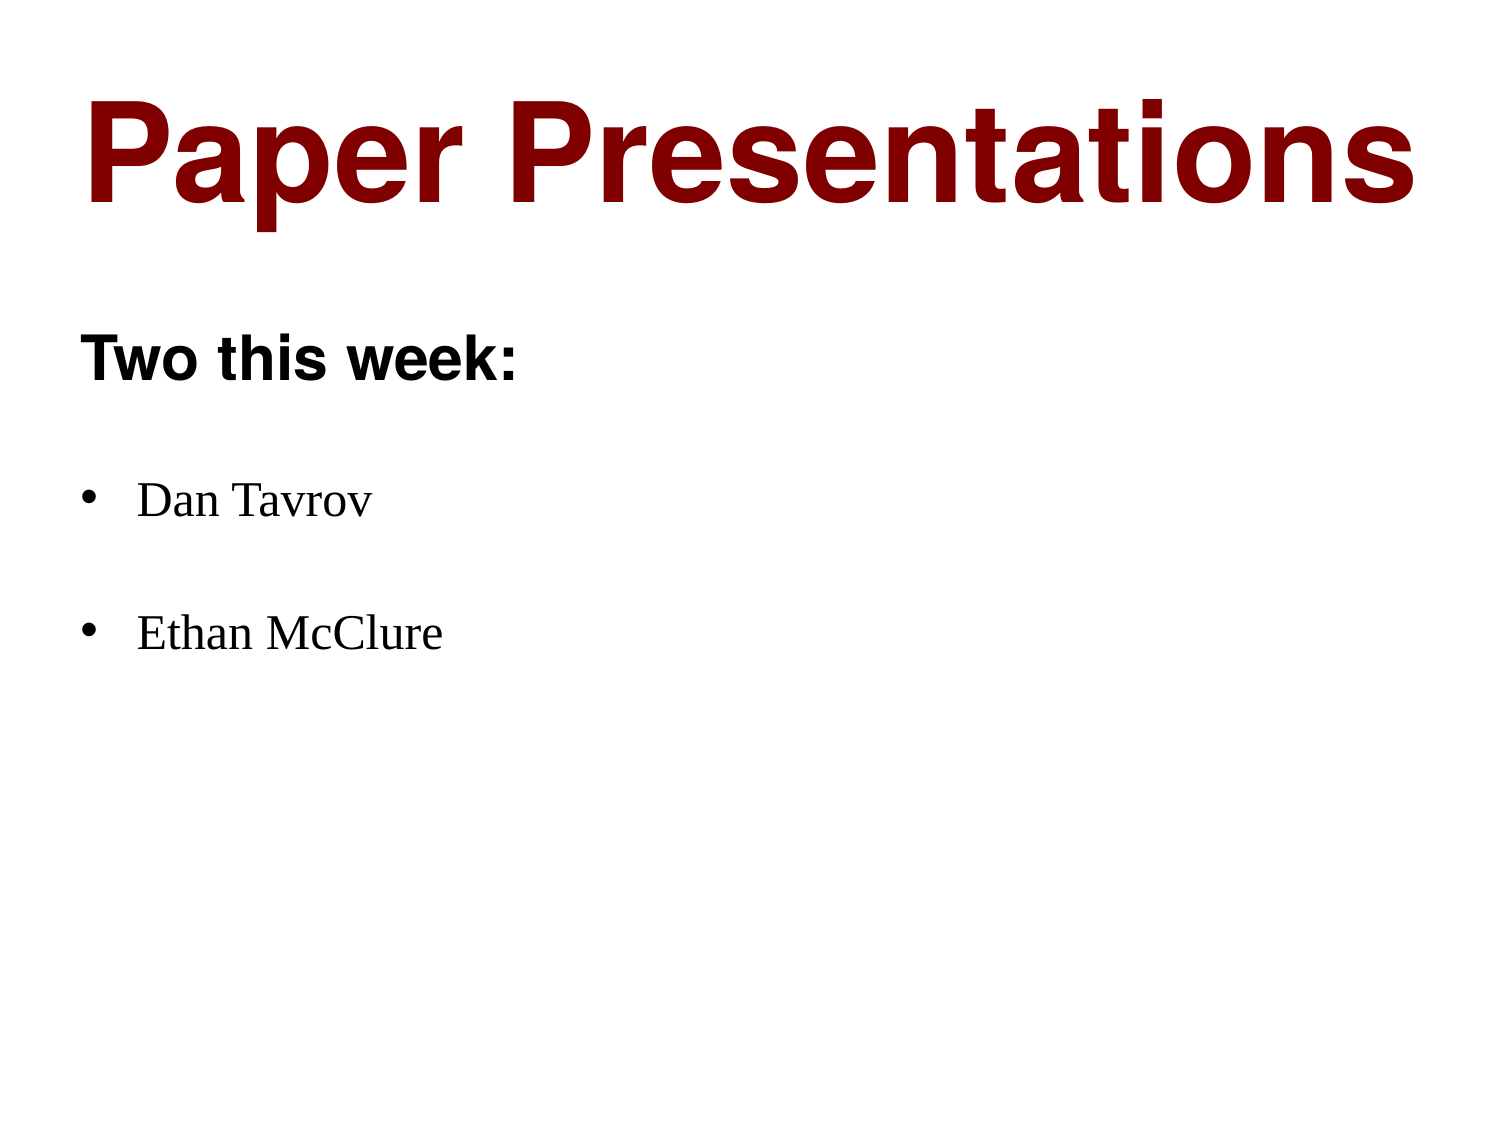

Paper Presentations
Two this week:
Dan Tavrov
Ethan McClure